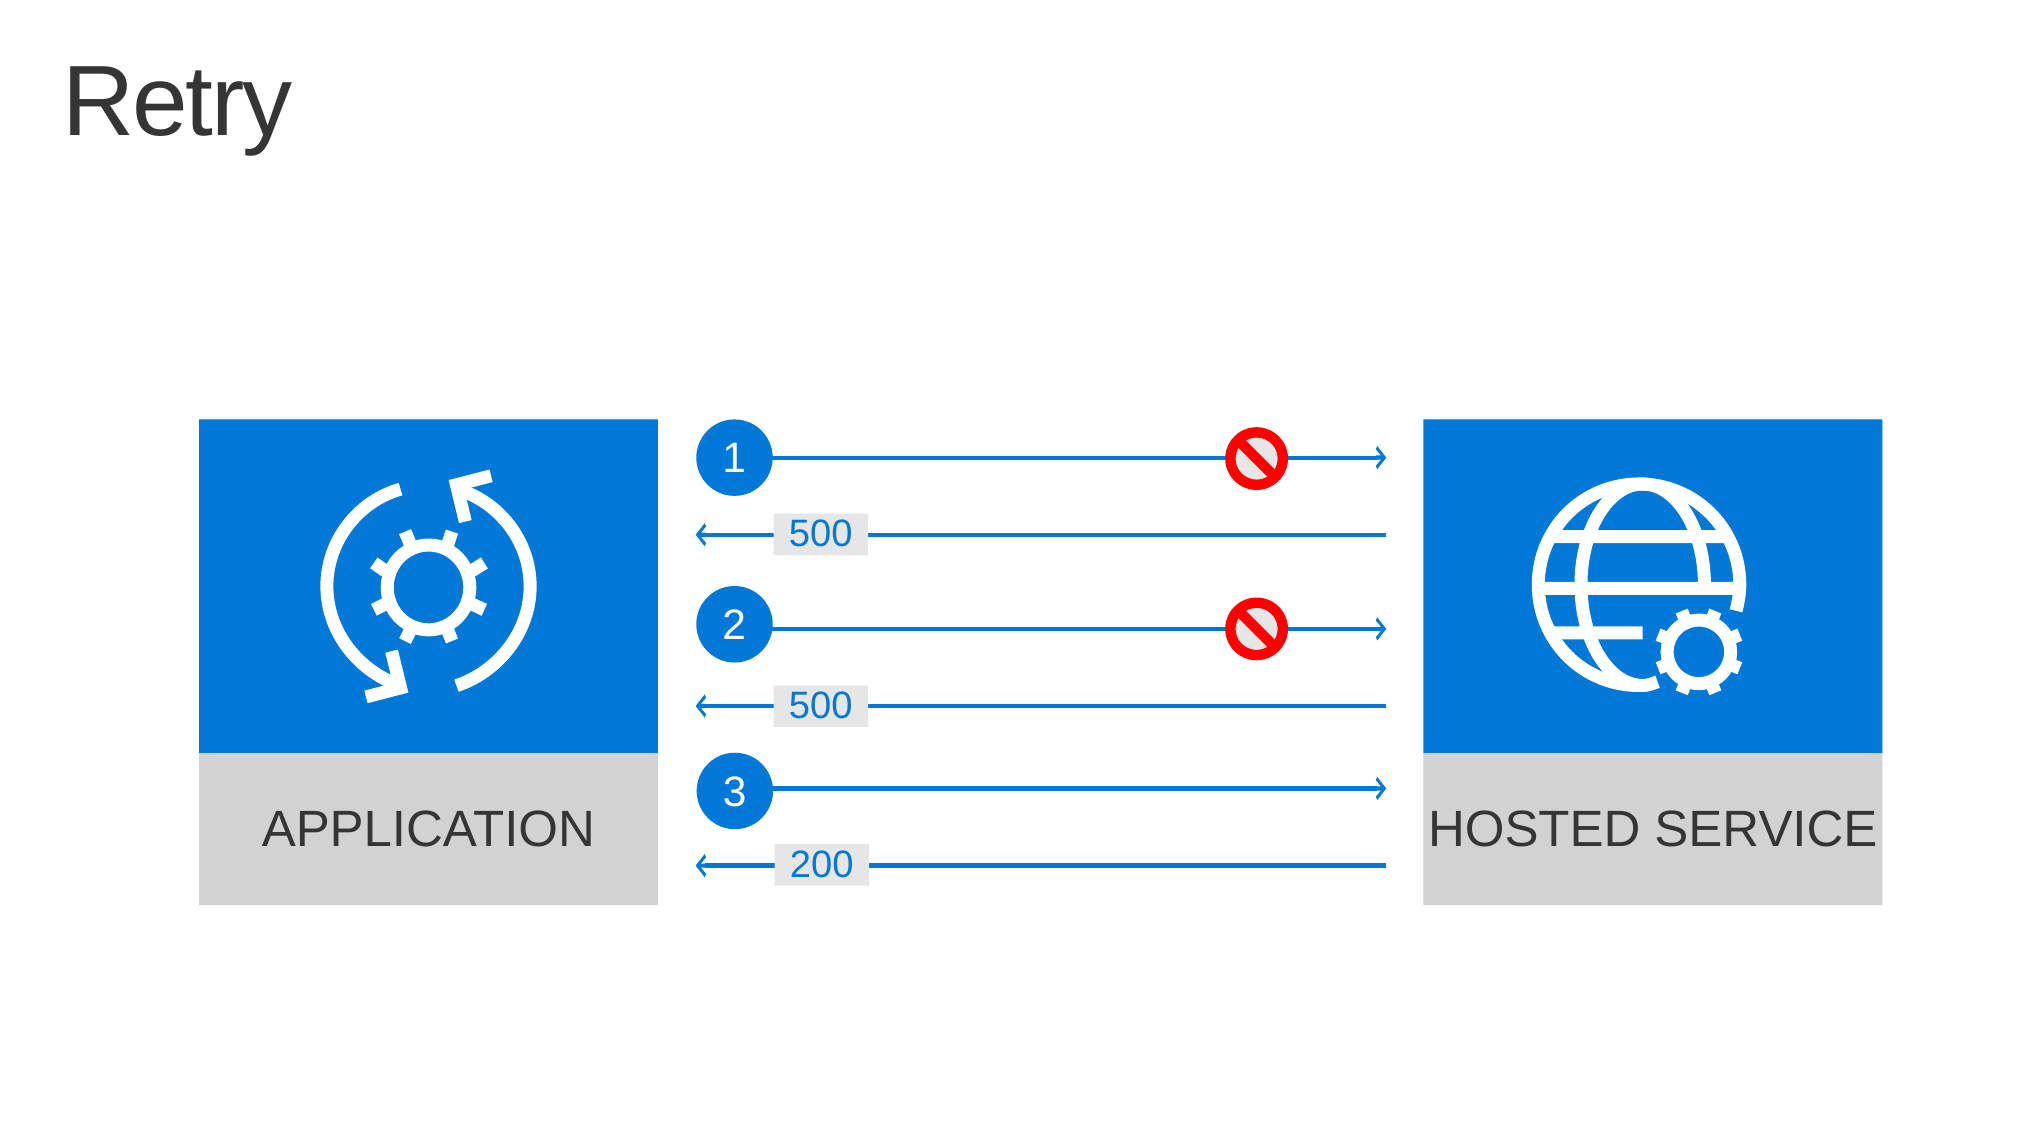

# Retry

1

500
2

500
3

APPLICATION
HOSTED SERVICE
200